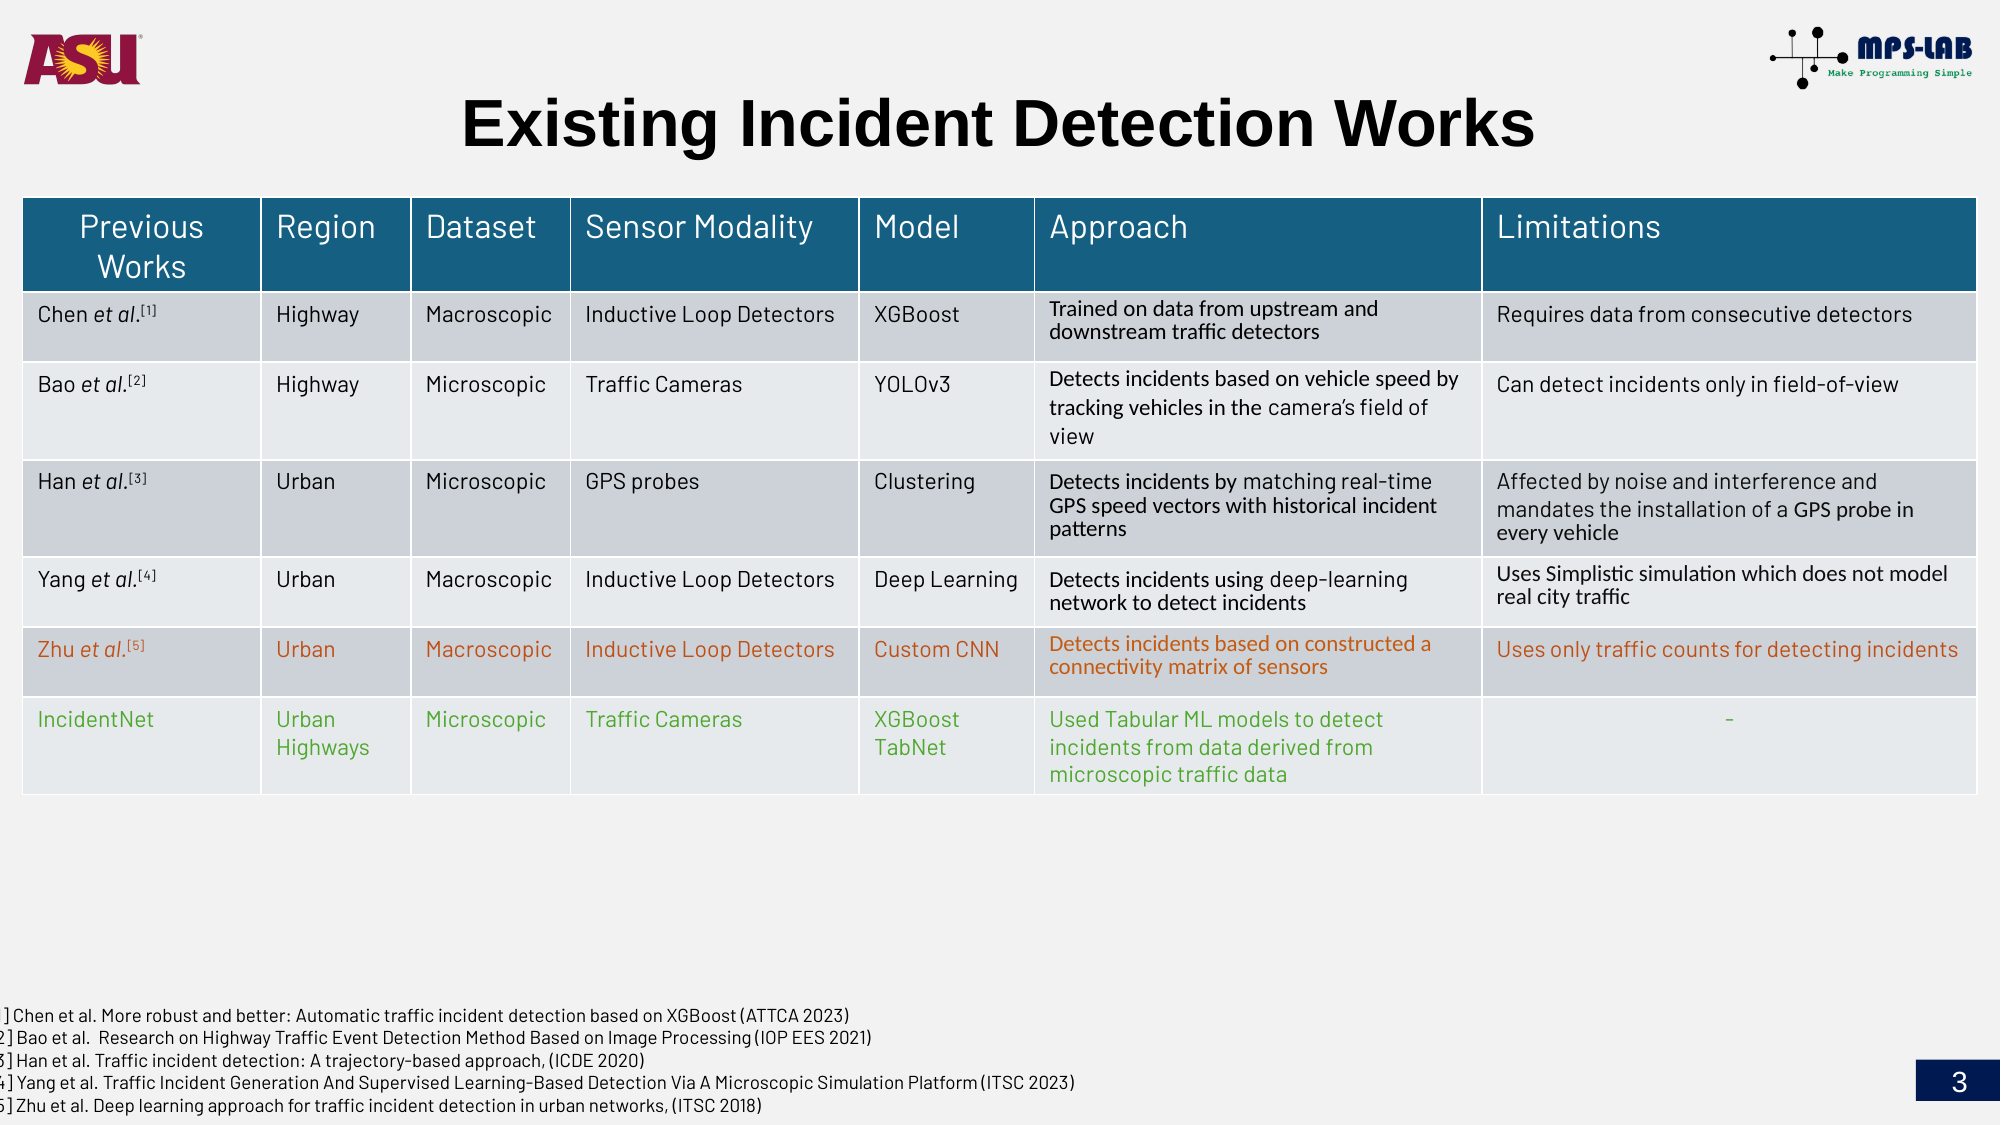

Existing Incident Detection Works
| Previous Works | Region | Dataset | Sensor Modality | Model | Approach | Limitations |
| --- | --- | --- | --- | --- | --- | --- |
| Chen et al.[1] | Highway | Macroscopic | Inductive Loop Detectors | XGBoost | Trained on data from upstream and downstream traffic detectors | Requires data from consecutive detectors |
| Bao et al.[2] | Highway | Microscopic | Traffic Cameras | YOLOv3 | Detects incidents based on vehicle speed by tracking vehicles in the camera’s field of view | Can detect incidents only in field-of-view |
| Han et al.[3] | Urban | Microscopic | GPS probes | Clustering | Detects incidents by matching real-time GPS speed vectors with historical incident patterns | Affected by noise and interference and mandates the installation of a GPS probe in every vehicle |
| Yang et al.[4] | Urban | Macroscopic | Inductive Loop Detectors | Deep Learning | Detects incidents using deep-learning network to detect incidents | Uses Simplistic simulation which does not model real city traffic |
| Zhu et al.[5] | Urban | Macroscopic | Inductive Loop Detectors | Custom CNN | Detects incidents based on constructed a connectivity matrix of sensors | Uses only traffic counts for detecting incidents |
| IncidentNet | Urban Highways | Microscopic | Traffic Cameras | XGBoost TabNet | Used Tabular ML models to detect incidents from data derived from microscopic traffic data | - |
[1] Chen et al. More robust and better: Automatic traffic incident detection based on XGBoost (ATTCA 2023)
[2] Bao et al.  Research on Highway Traffic Event Detection Method Based on Image Processing (IOP EES 2021)
[3] Han et al. Traffic incident detection: A trajectory-based approach, (ICDE 2020)
[4] Yang et al. Traffic Incident Generation And Supervised Learning-Based Detection Via A Microscopic Simulation Platform (ITSC 2023)
[5] Zhu et al. Deep learning approach for traffic incident detection in urban networks, (ITSC 2018)
3